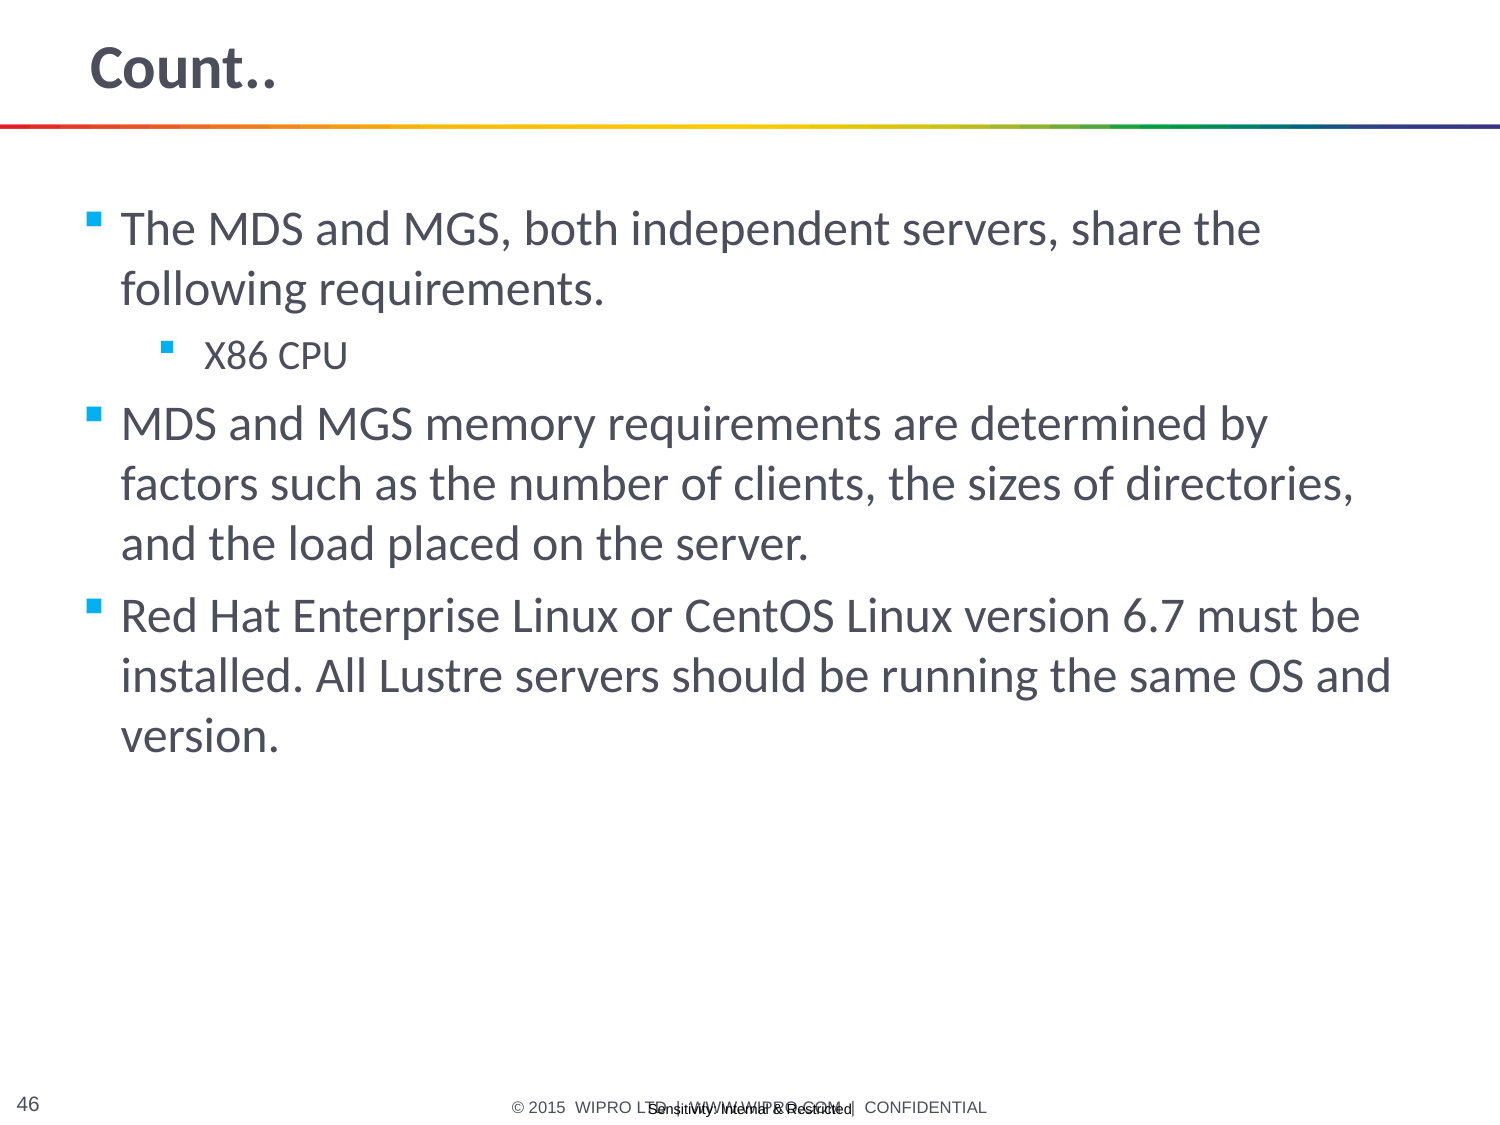

# Count..
The MDS and MGS, both independent servers, share the following requirements.
X86 CPU
MDS and MGS memory requirements are determined by factors such as the number of clients, the sizes of directories, and the load placed on the server.
Red Hat Enterprise Linux or CentOS Linux version 6.7 must be installed. All Lustre servers should be running the same OS and version.